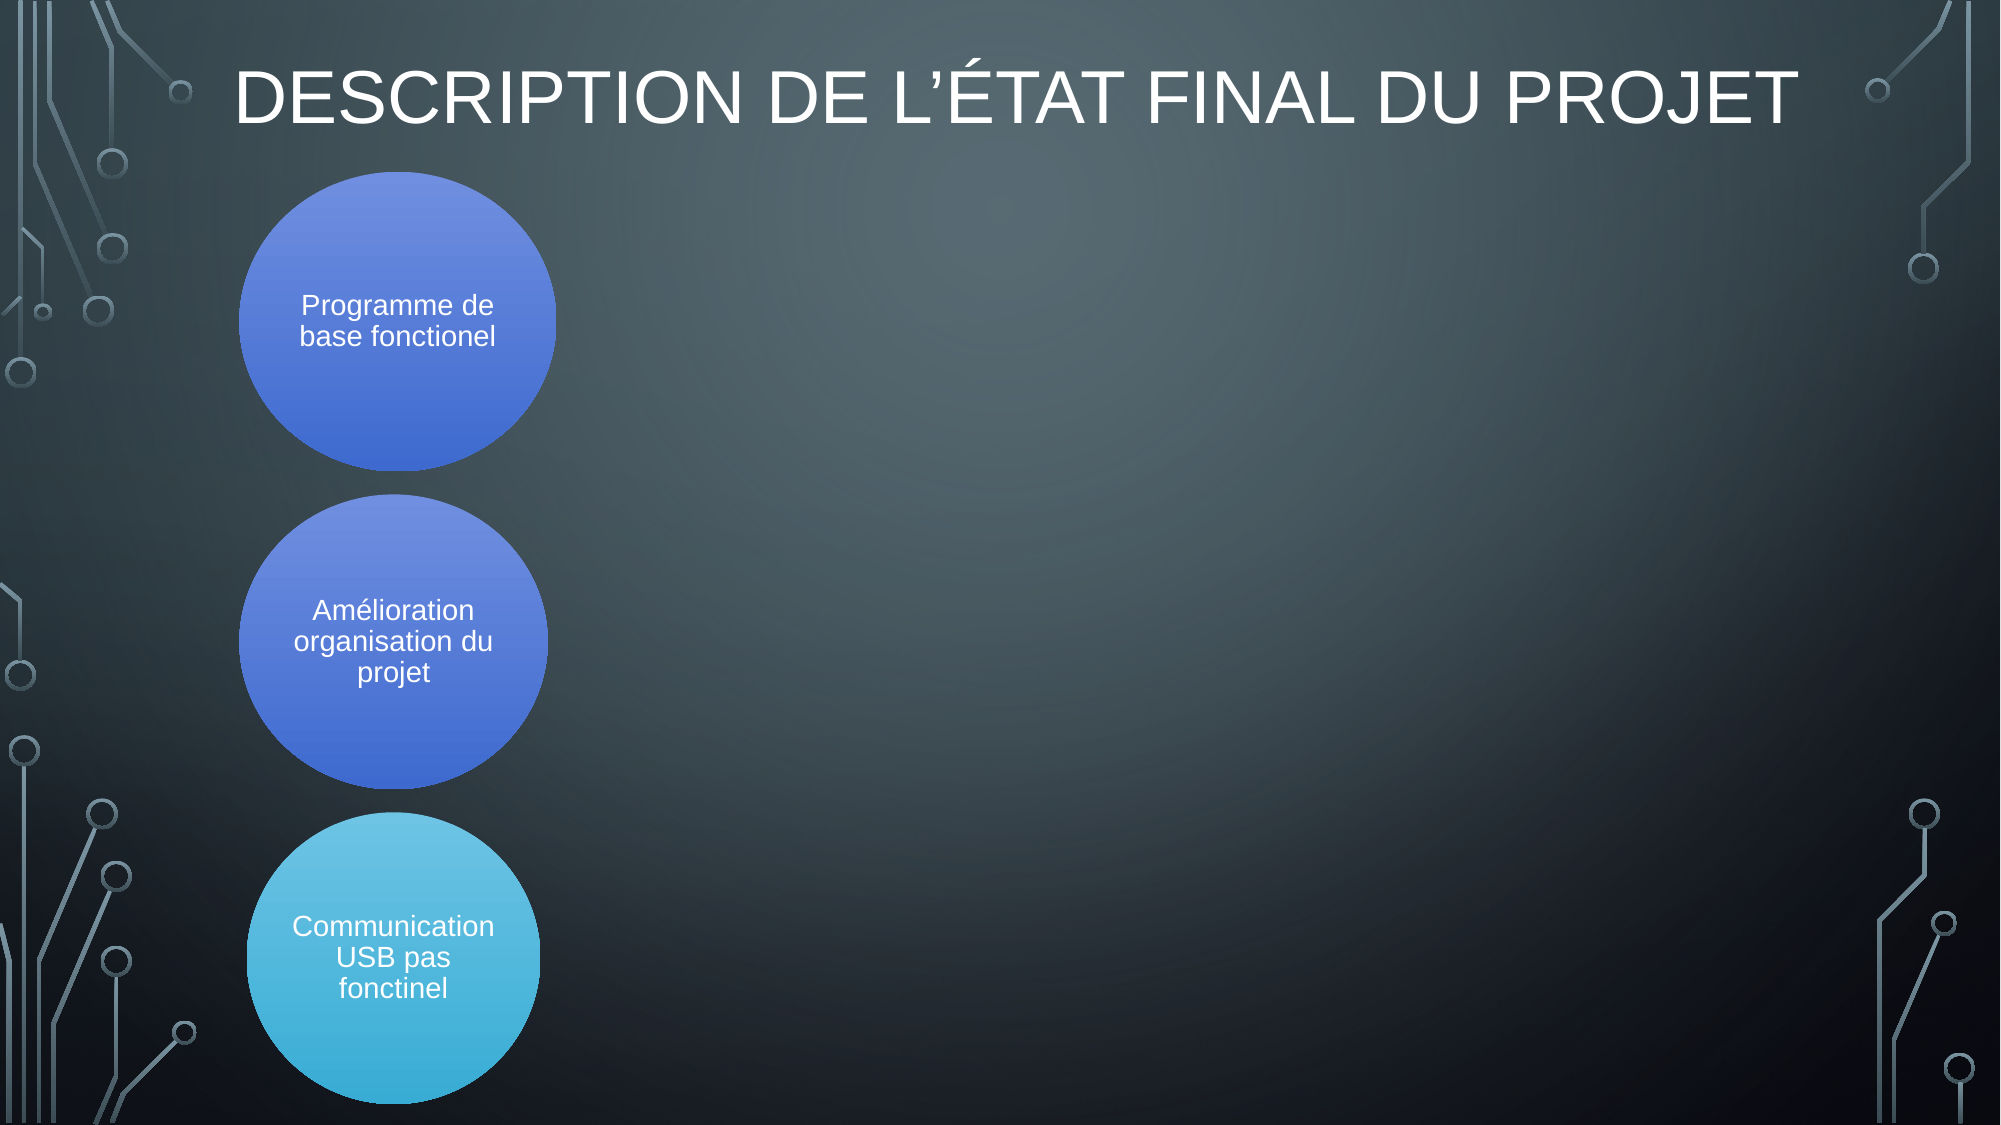

# Description de l’état final du projet

Programme de base fonctionel

Amélioration organisation du projet

Communication USB pas fonctinel